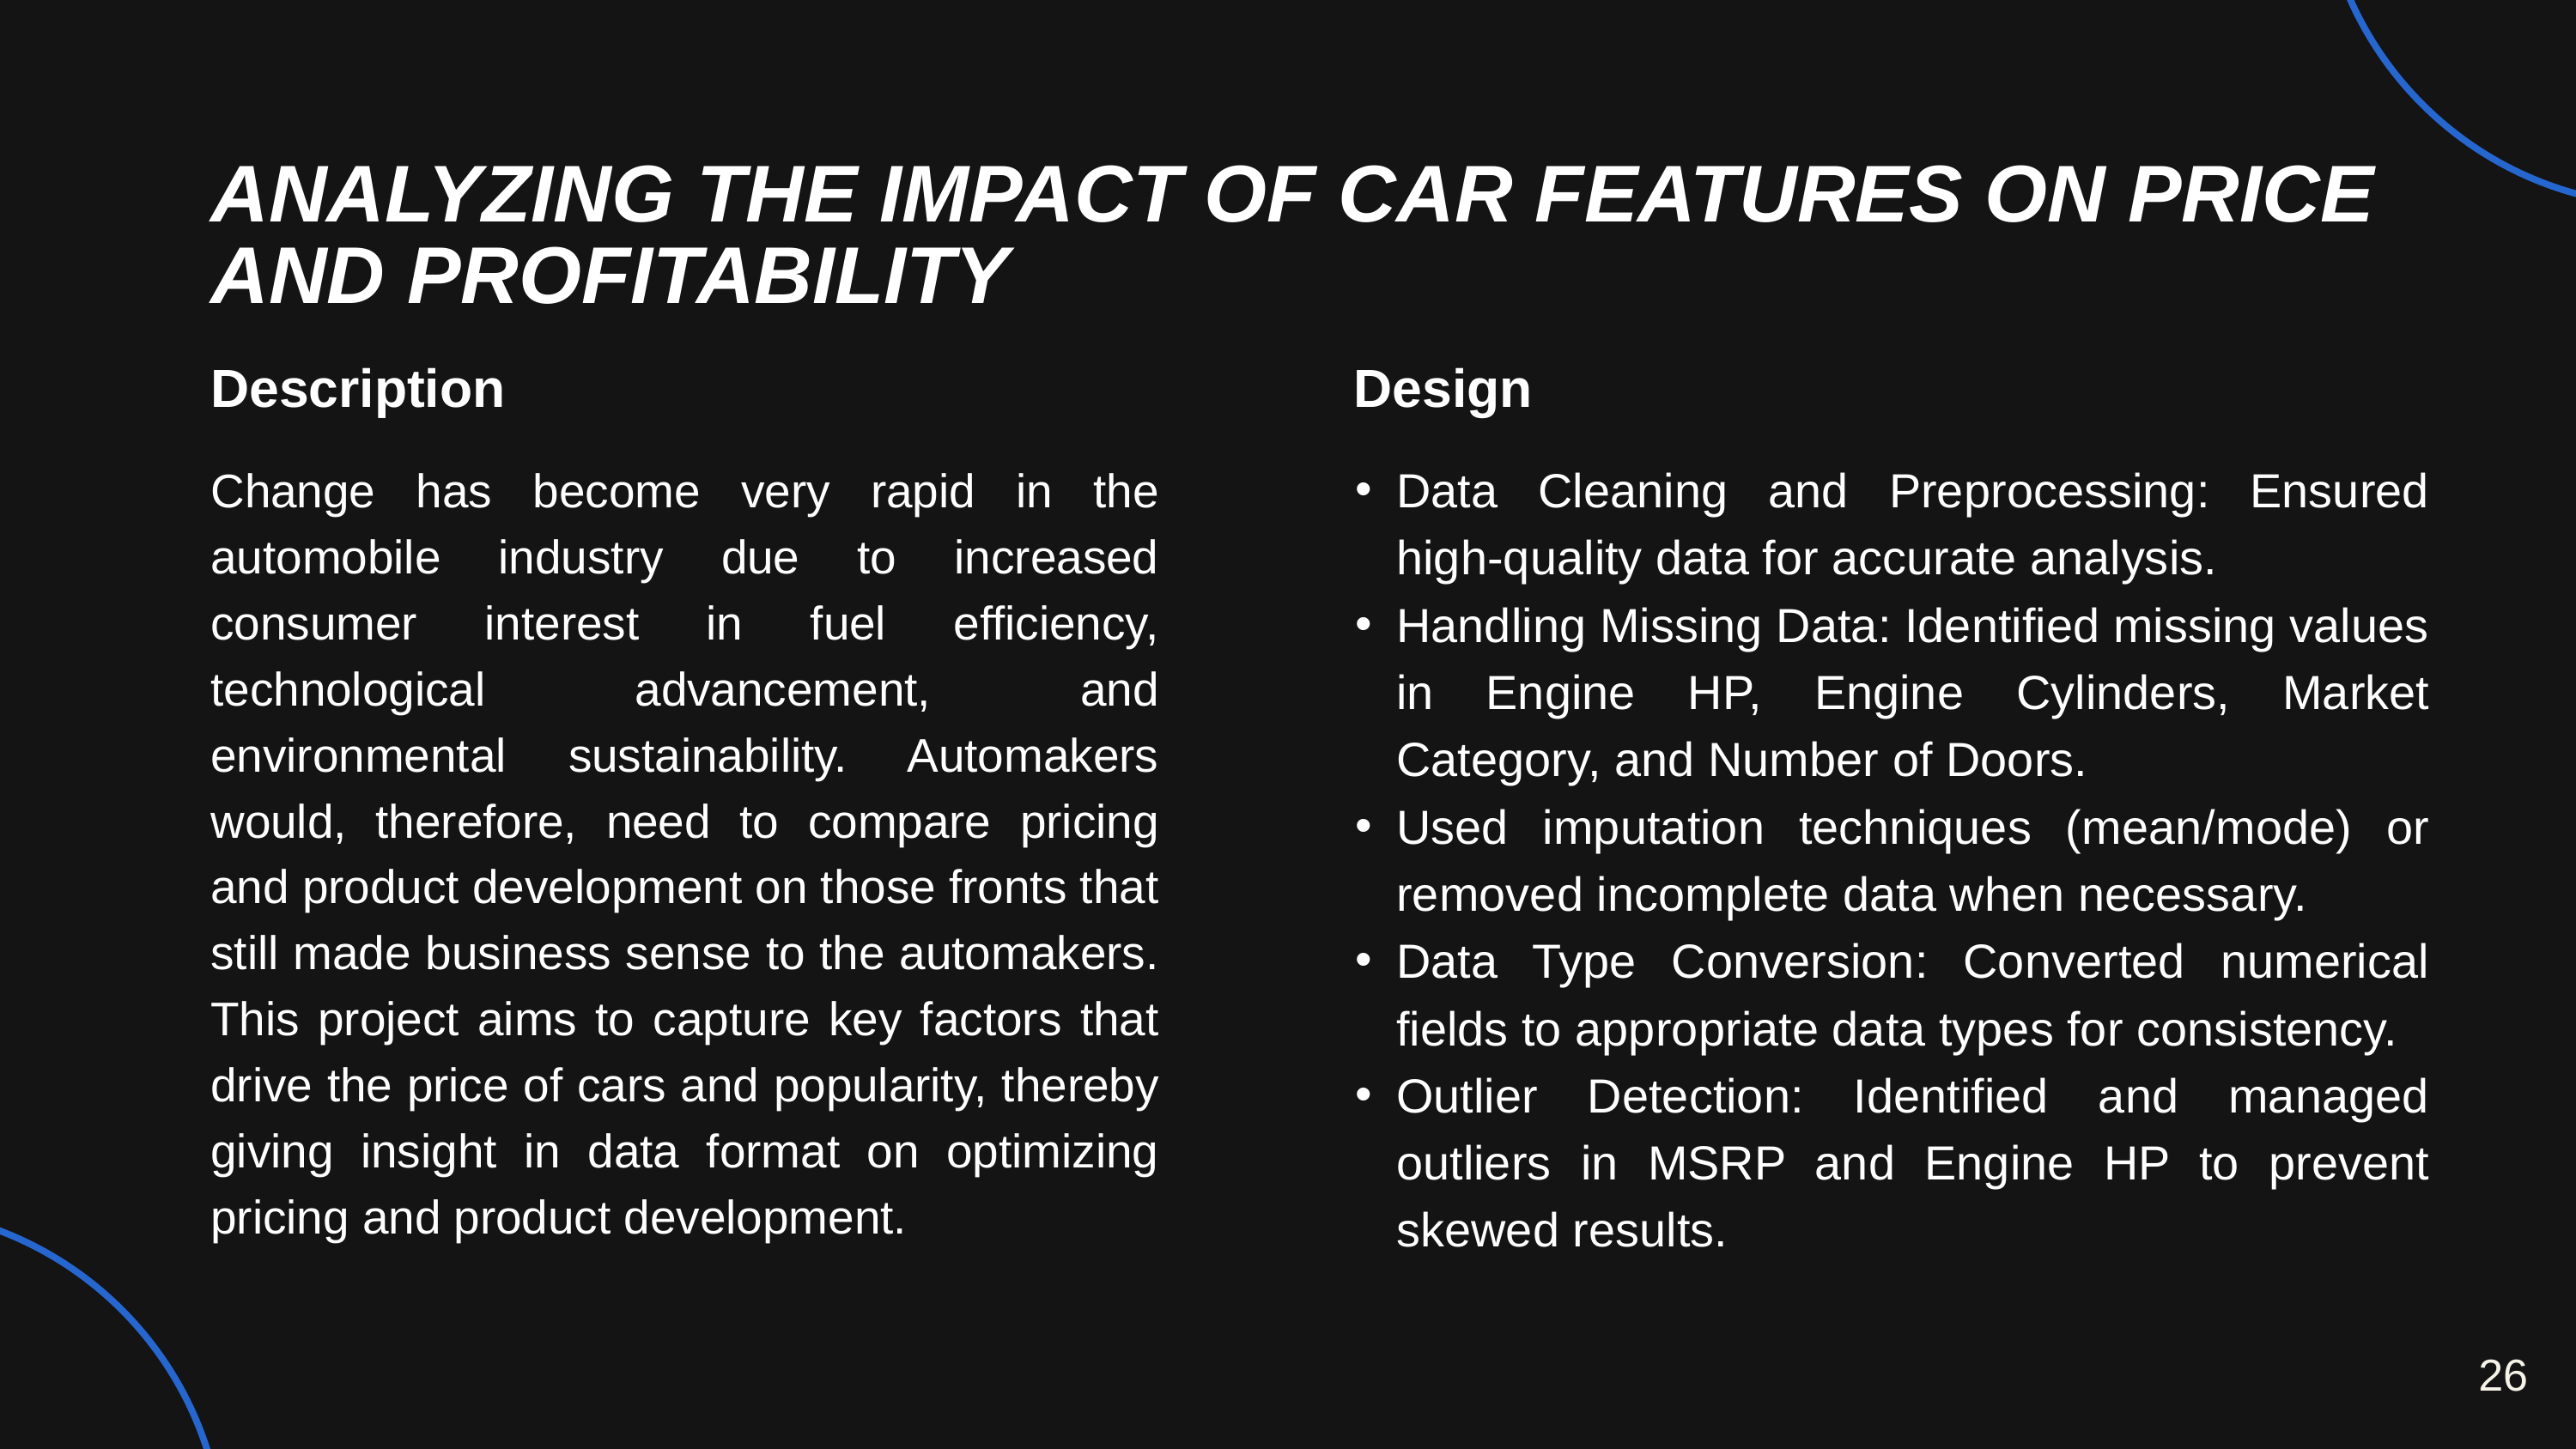

ANALYZING THE IMPACT OF CAR FEATURES ON PRICE AND PROFITABILITY
Description
Design
Data Cleaning and Preprocessing: Ensured high-quality data for accurate analysis.
Handling Missing Data: Identified missing values in Engine HP, Engine Cylinders, Market Category, and Number of Doors.
Used imputation techniques (mean/mode) or removed incomplete data when necessary.
Data Type Conversion: Converted numerical fields to appropriate data types for consistency.
Outlier Detection: Identified and managed outliers in MSRP and Engine HP to prevent skewed results.
Change has become very rapid in the automobile industry due to increased consumer interest in fuel efficiency, technological advancement, and environmental sustainability. Automakers would, therefore, need to compare pricing and product development on those fronts that still made business sense to the automakers. This project aims to capture key factors that drive the price of cars and popularity, thereby giving insight in data format on optimizing pricing and product development.

26